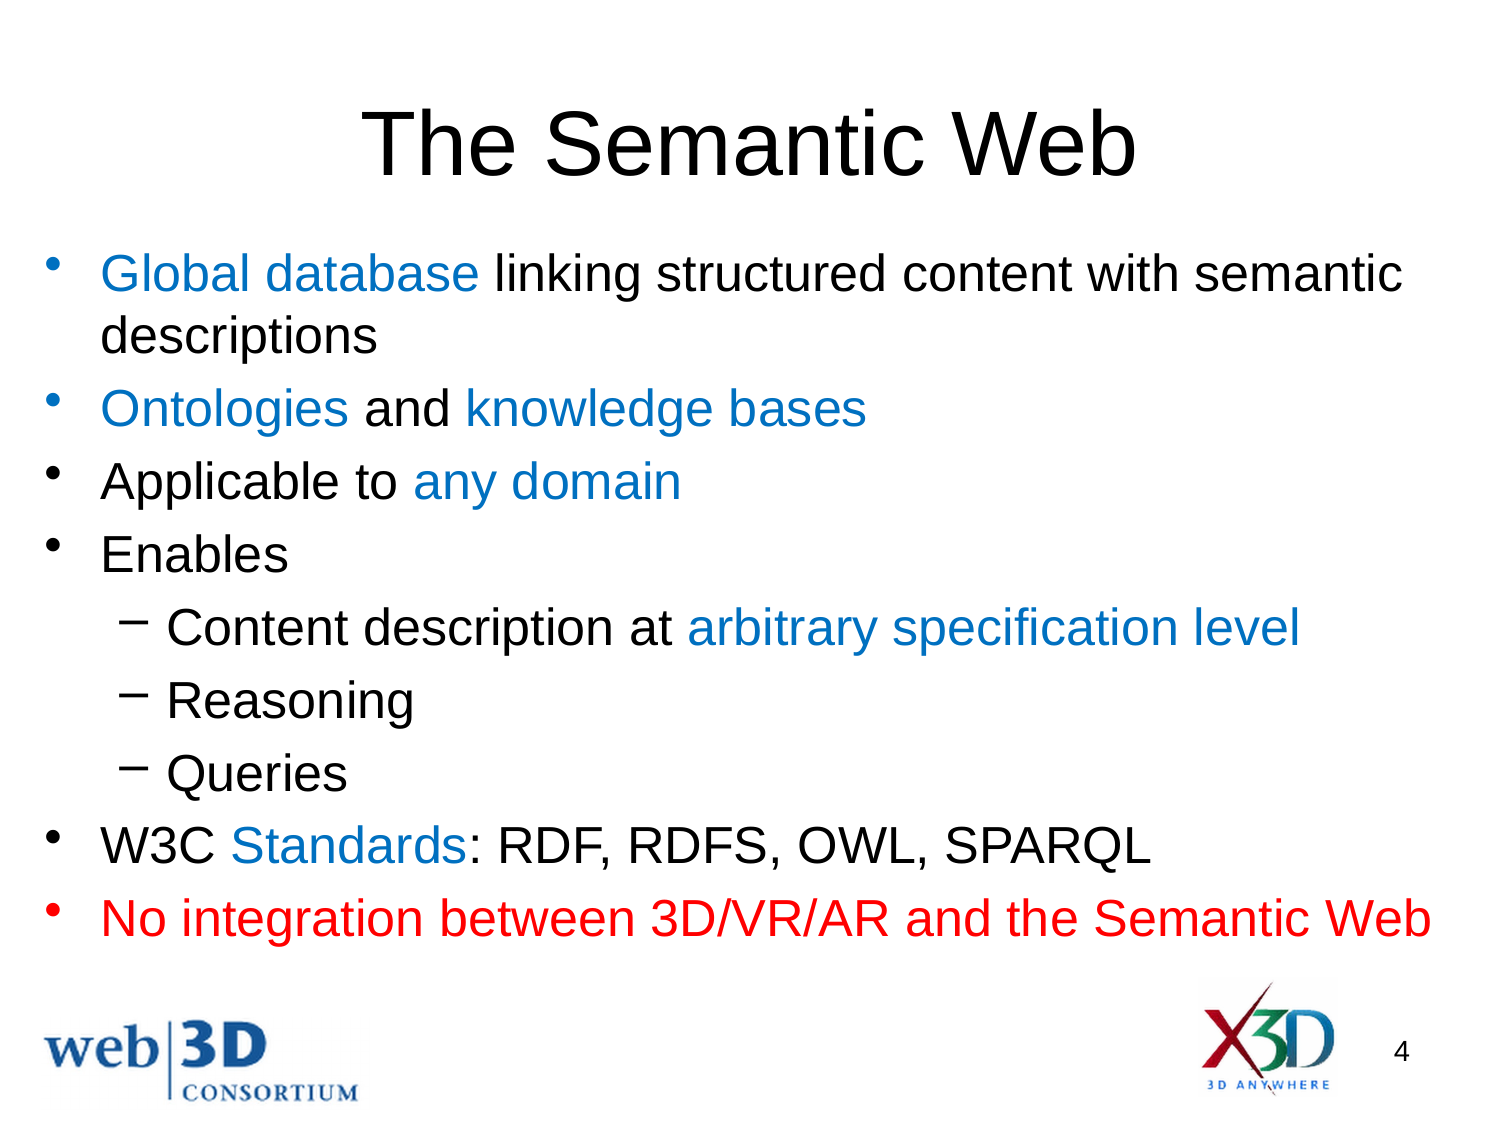

# The Semantic Web
Global database linking structured content with semantic descriptions
Ontologies and knowledge bases
Applicable to any domain
Enables
Content description at arbitrary specification level
Reasoning
Queries
W3C Standards: RDF, RDFS, OWL, SPARQL
No integration between 3D/VR/AR and the Semantic Web

4